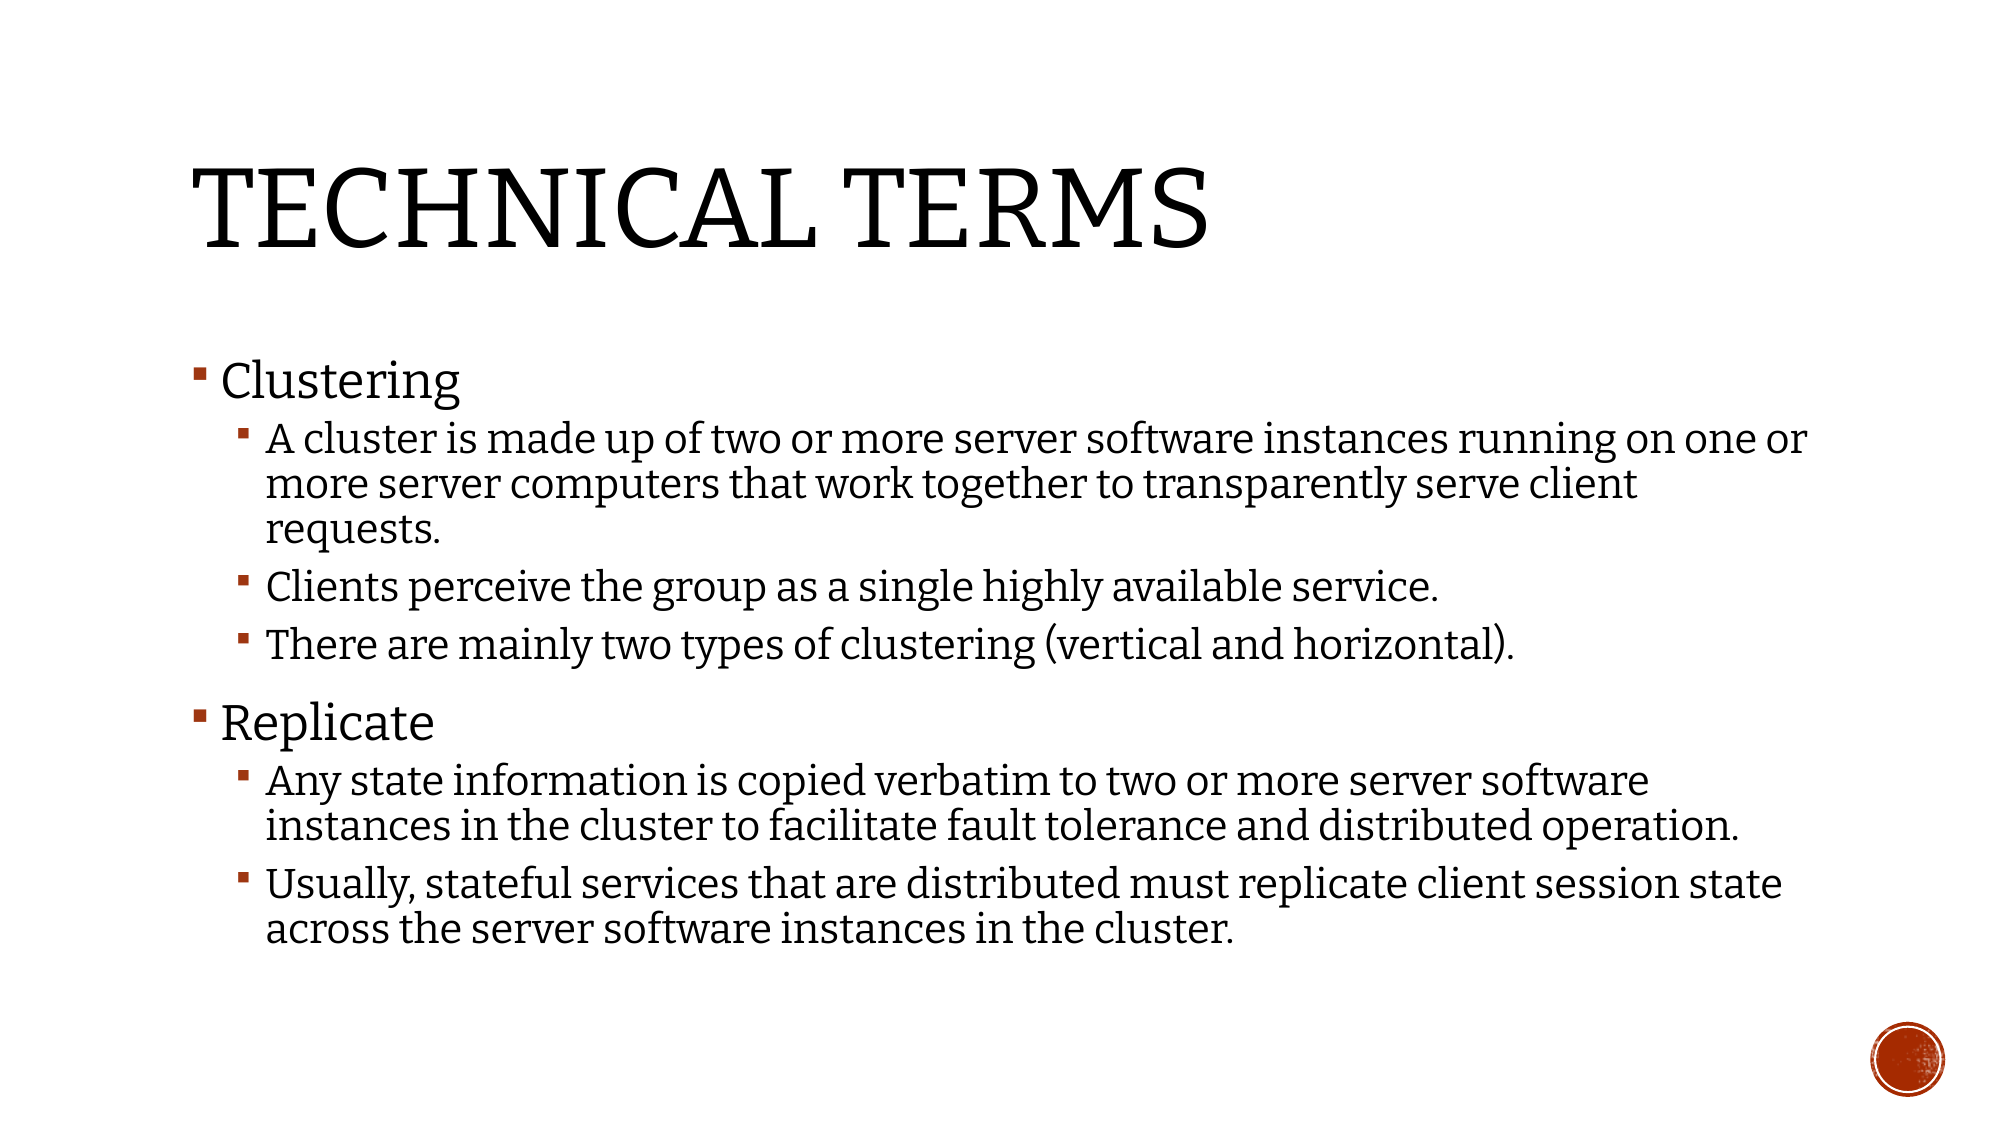

# Technical Terms
Clustering
A cluster is made up of two or more server software instances running on one or more server computers that work together to transparently serve client requests.
Clients perceive the group as a single highly available service.
There are mainly two types of clustering (vertical and horizontal).
Replicate
Any state information is copied verbatim to two or more server software instances in the cluster to facilitate fault tolerance and distributed operation.
Usually, stateful services that are distributed must replicate client session state across the server software instances in the cluster.